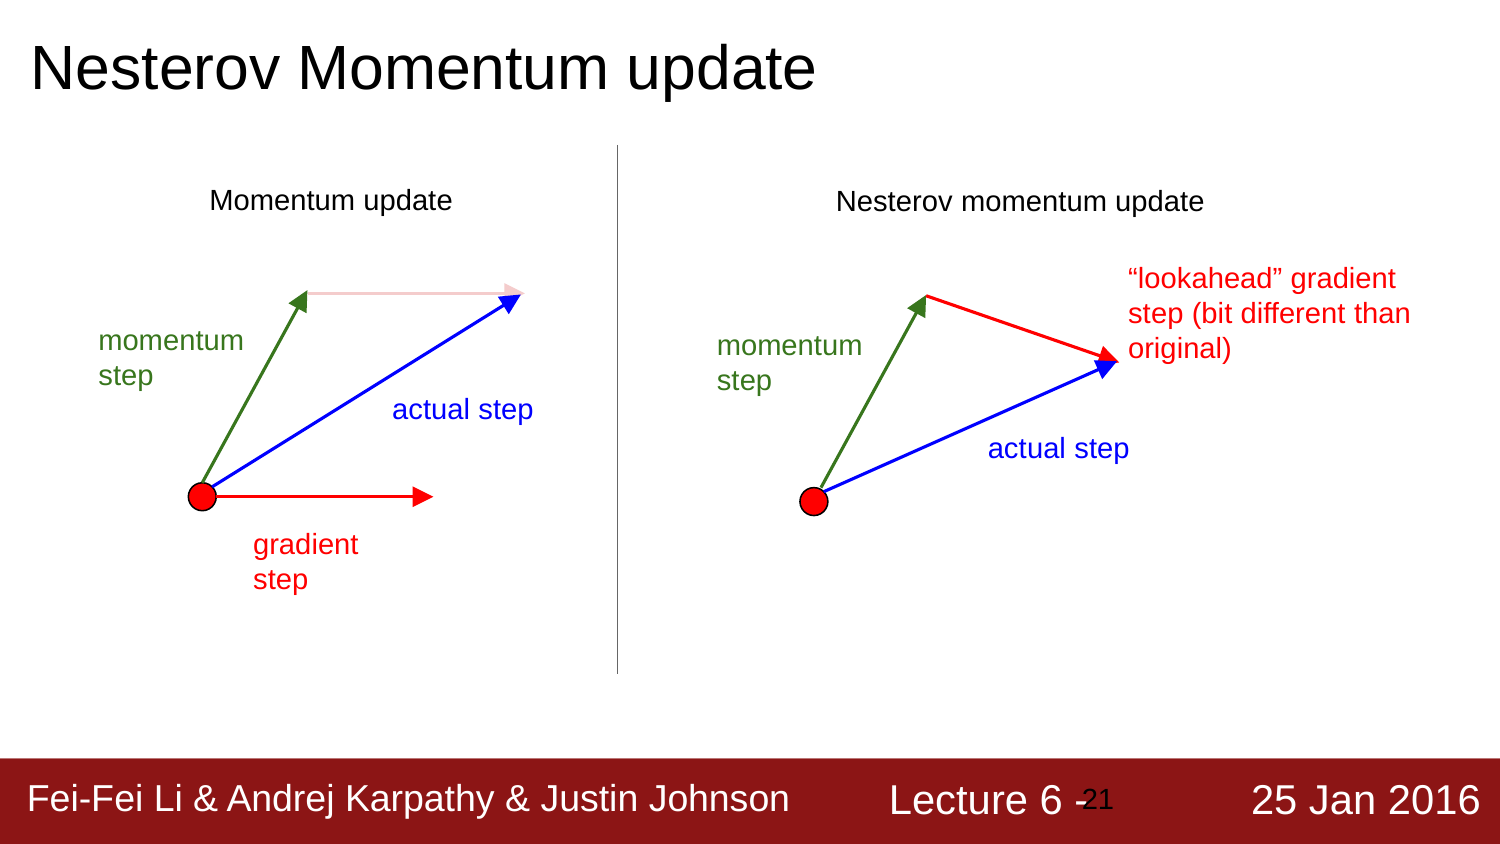

Nesterov Momentum update
Momentum update
Nesterov momentum update
“lookahead” gradient step (bit different than original)
momentum
step
momentum
step
actual step
actual step

gradient
step
21